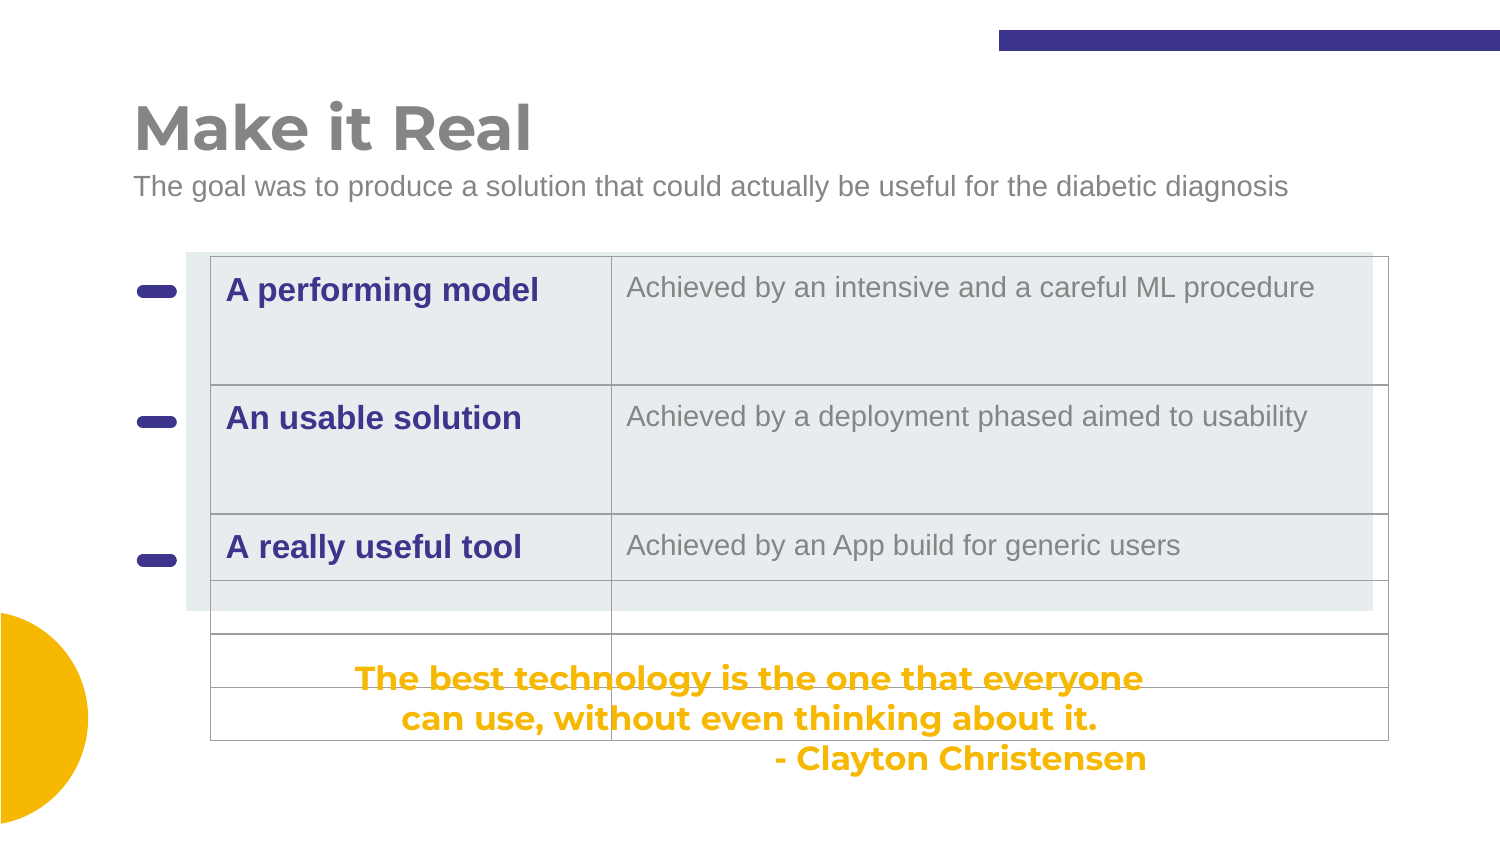

# Make it Real
The goal was to produce a solution that could actually be useful for the diabetic diagnosis

| A performing model | Achieved by an intensive and a careful ML procedure |
| --- | --- |
| An usable solution | Achieved by a deployment phased aimed to usability |
| A really useful tool | Achieved by an App build for generic users |
|  |  |
|  |  |
|  |  |

The best technology is the one that everyone can use, without even thinking about it.
- Clayton Christensen